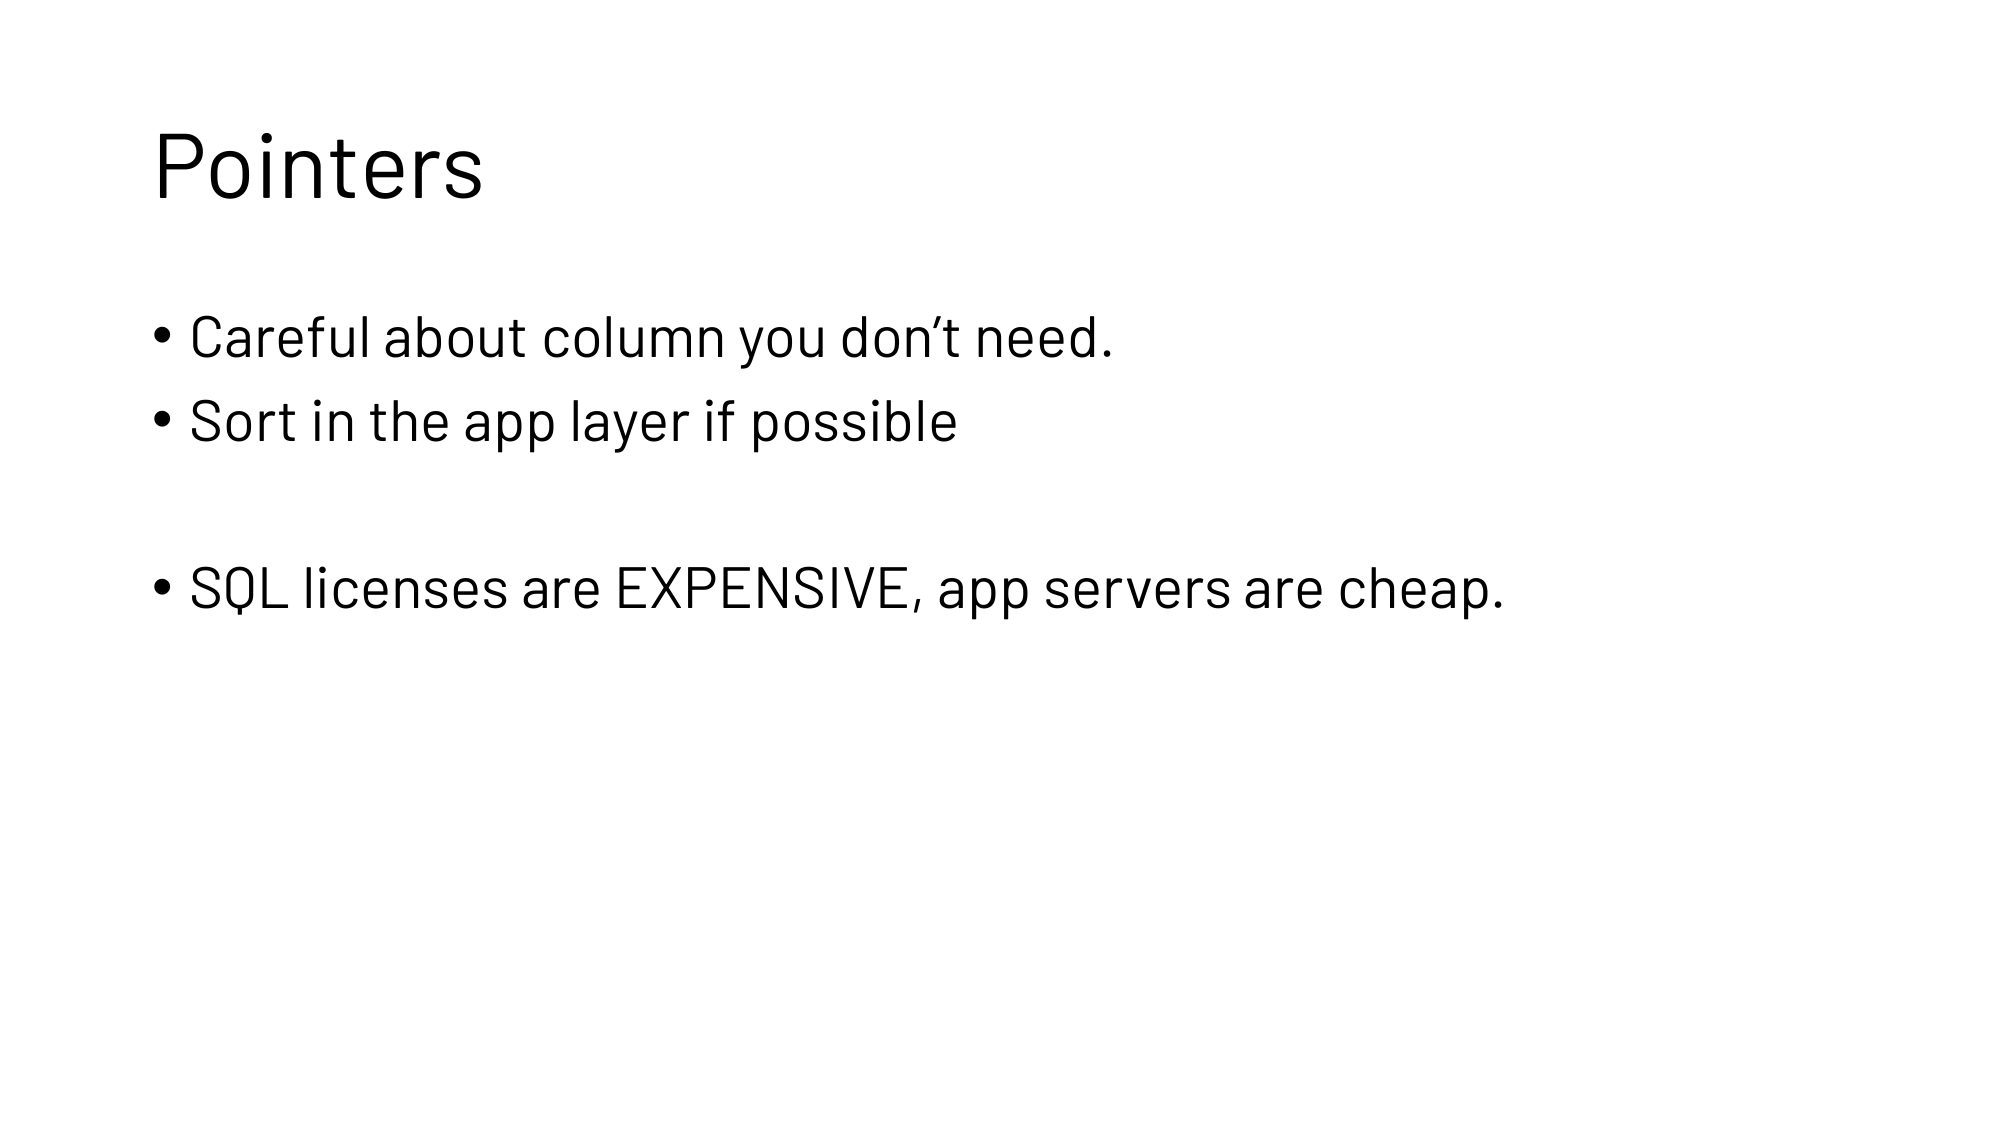

# Pointers
Careful about column you don’t need.
Sort in the app layer if possible

SQL licenses are EXPENSIVE, app servers are cheap.